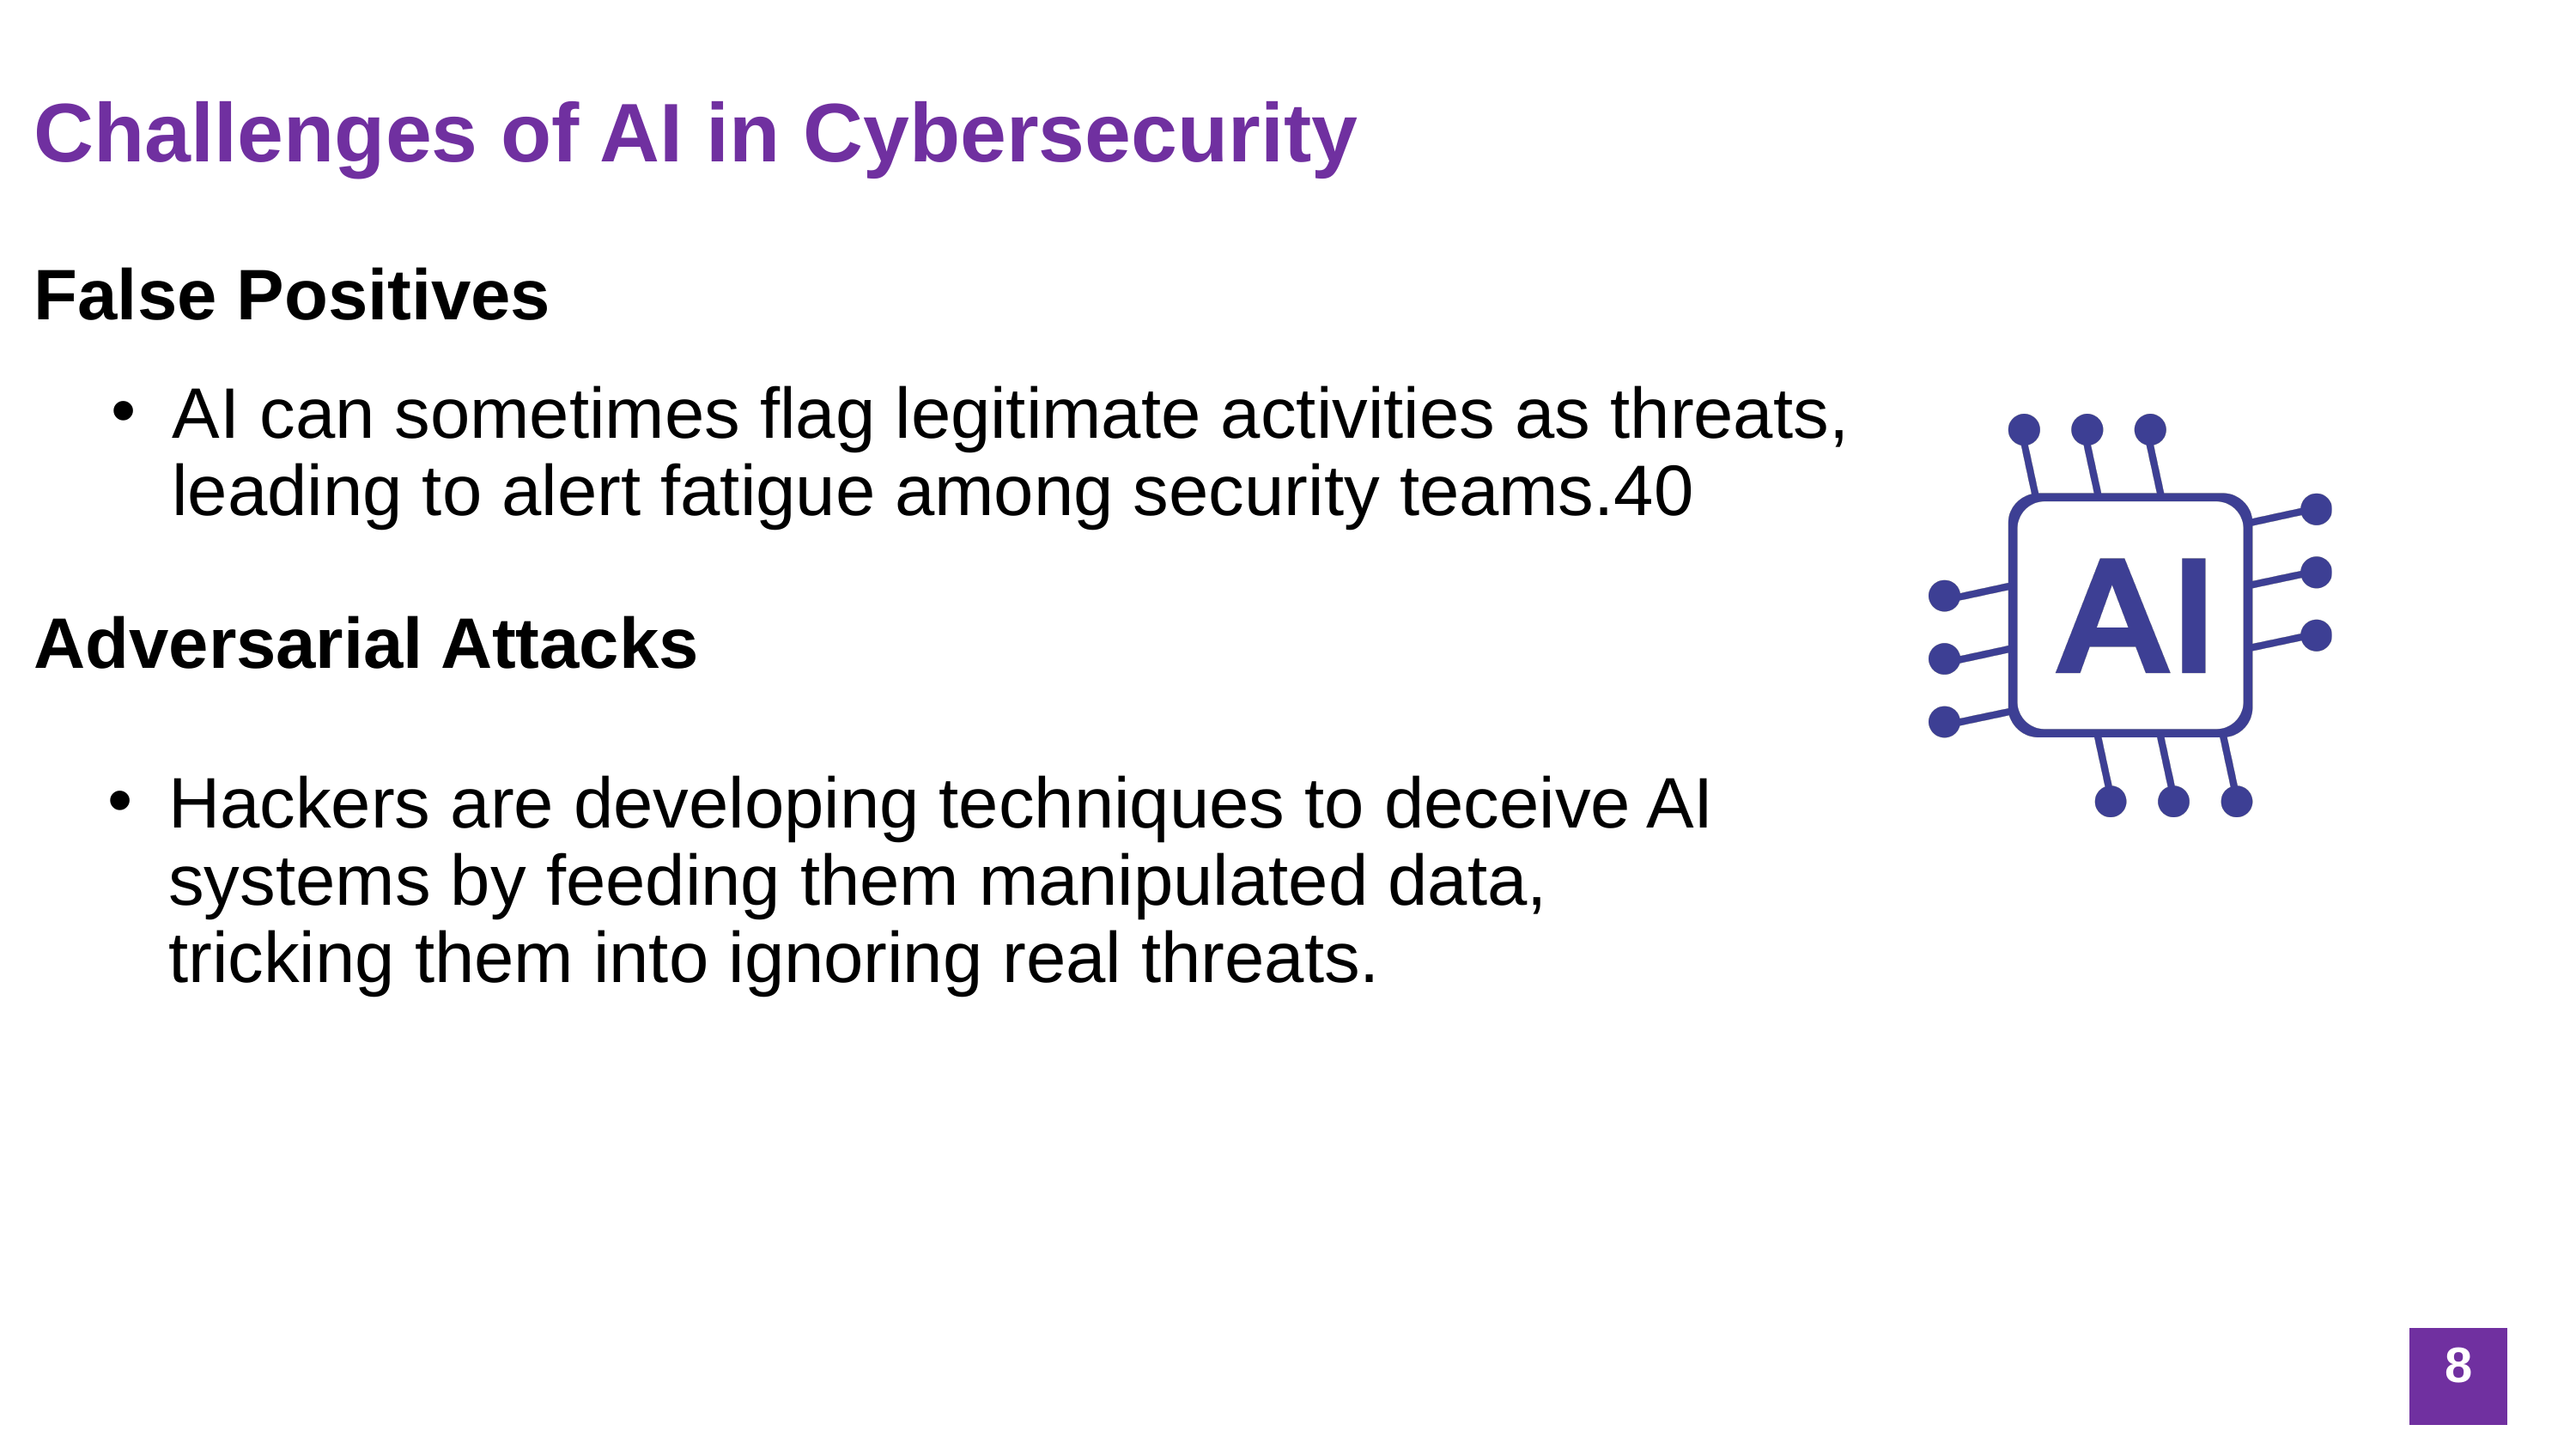

Challenges of AI in Cybersecurity
False Positives
AI can sometimes flag legitimate activities as threats, leading to alert fatigue among security teams.40

Adversarial Attacks
Hackers are developing techniques to deceive AI systems by feeding them manipulated data, tricking them into ignoring real threats.

8